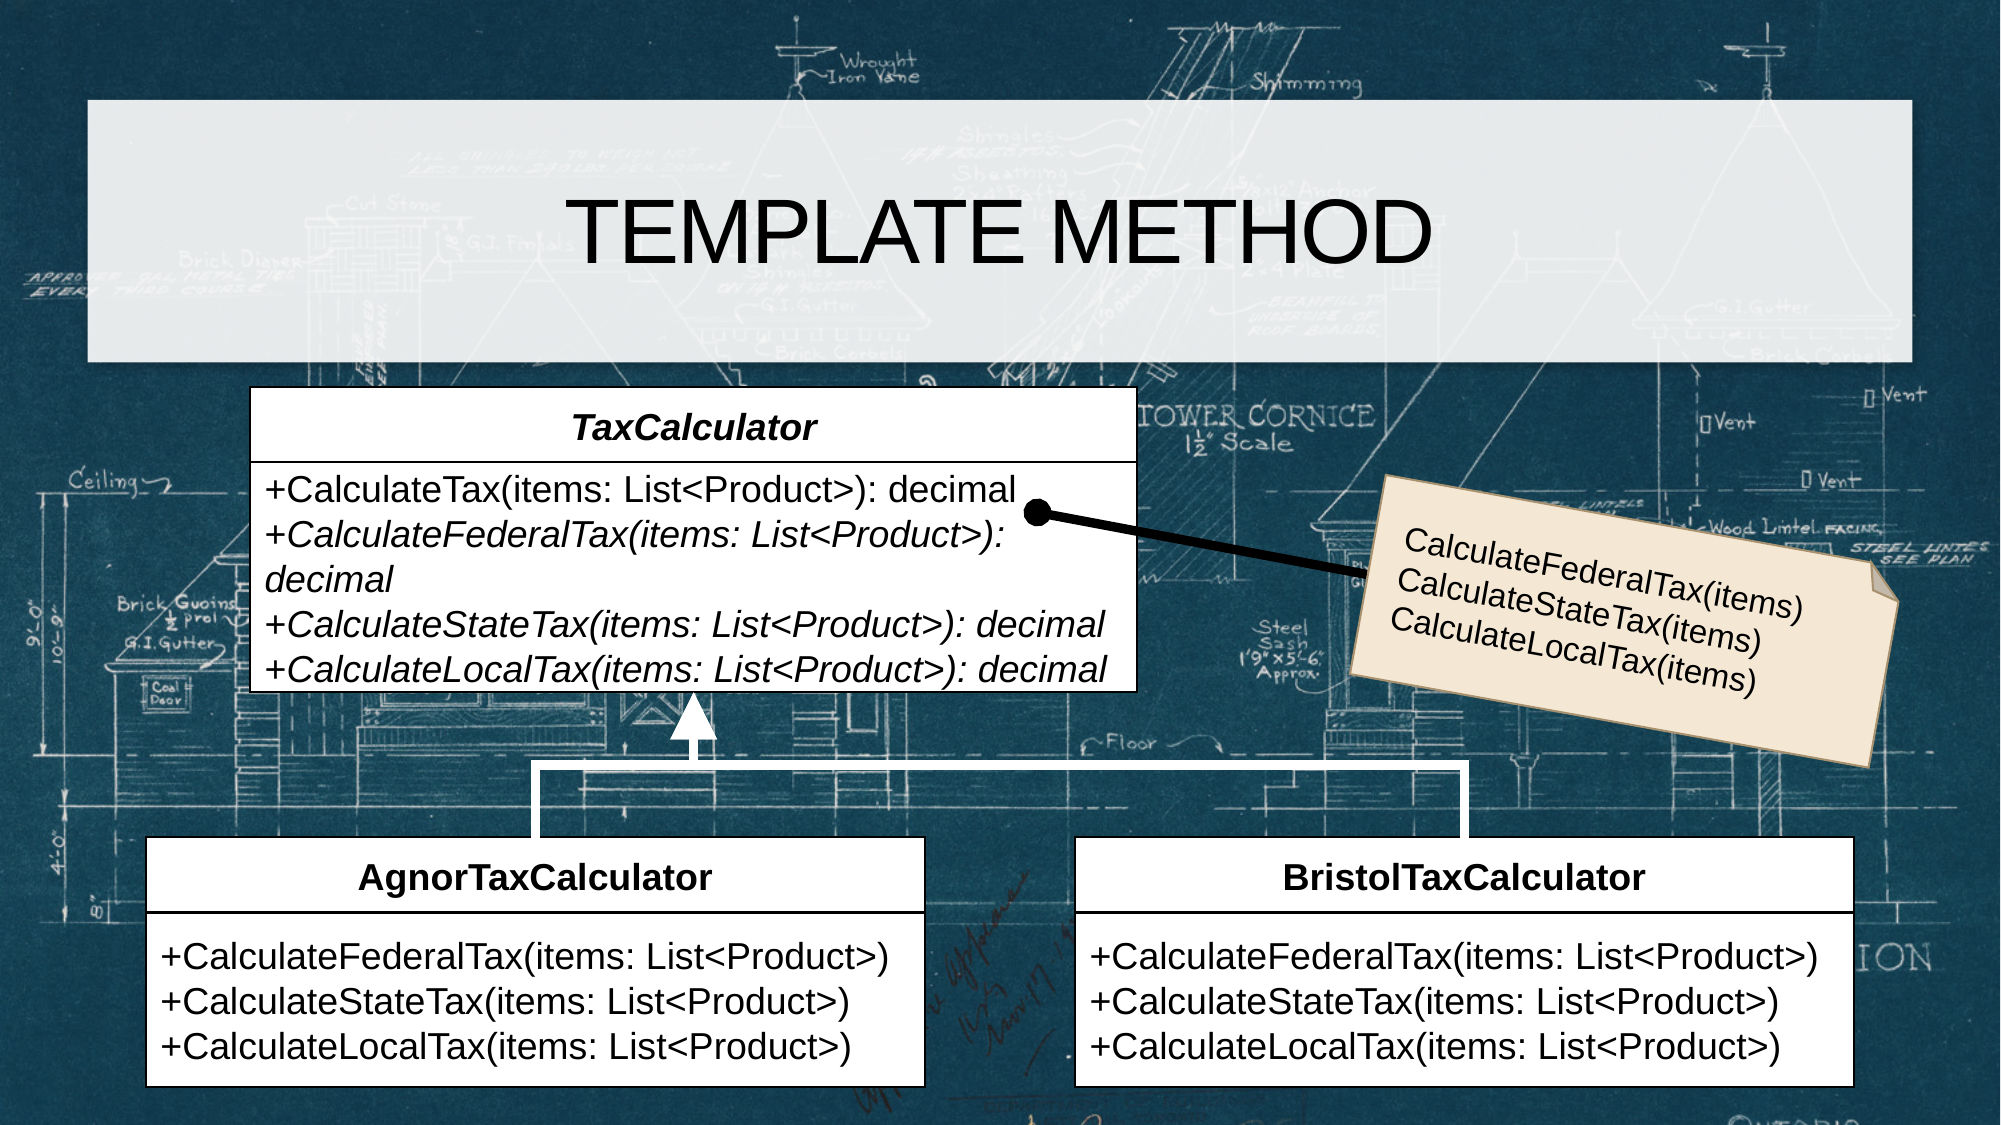

# Template Method
CalculateFederalTax(items)
CalculateStateTax(items)
CalculateLocalTax(items)
TaxCalculator
+CalculateTax(items: List<Product>): decimal
+CalculateFederalTax(items: List<Product>): decimal
+CalculateStateTax(items: List<Product>): decimal
+CalculateLocalTax(items: List<Product>): decimal
AgnorTaxCalculator
+CalculateFederalTax(items: List<Product>)
+CalculateStateTax(items: List<Product>)
+CalculateLocalTax(items: List<Product>)
BristolTaxCalculator
+CalculateFederalTax(items: List<Product>)
+CalculateStateTax(items: List<Product>)
+CalculateLocalTax(items: List<Product>)